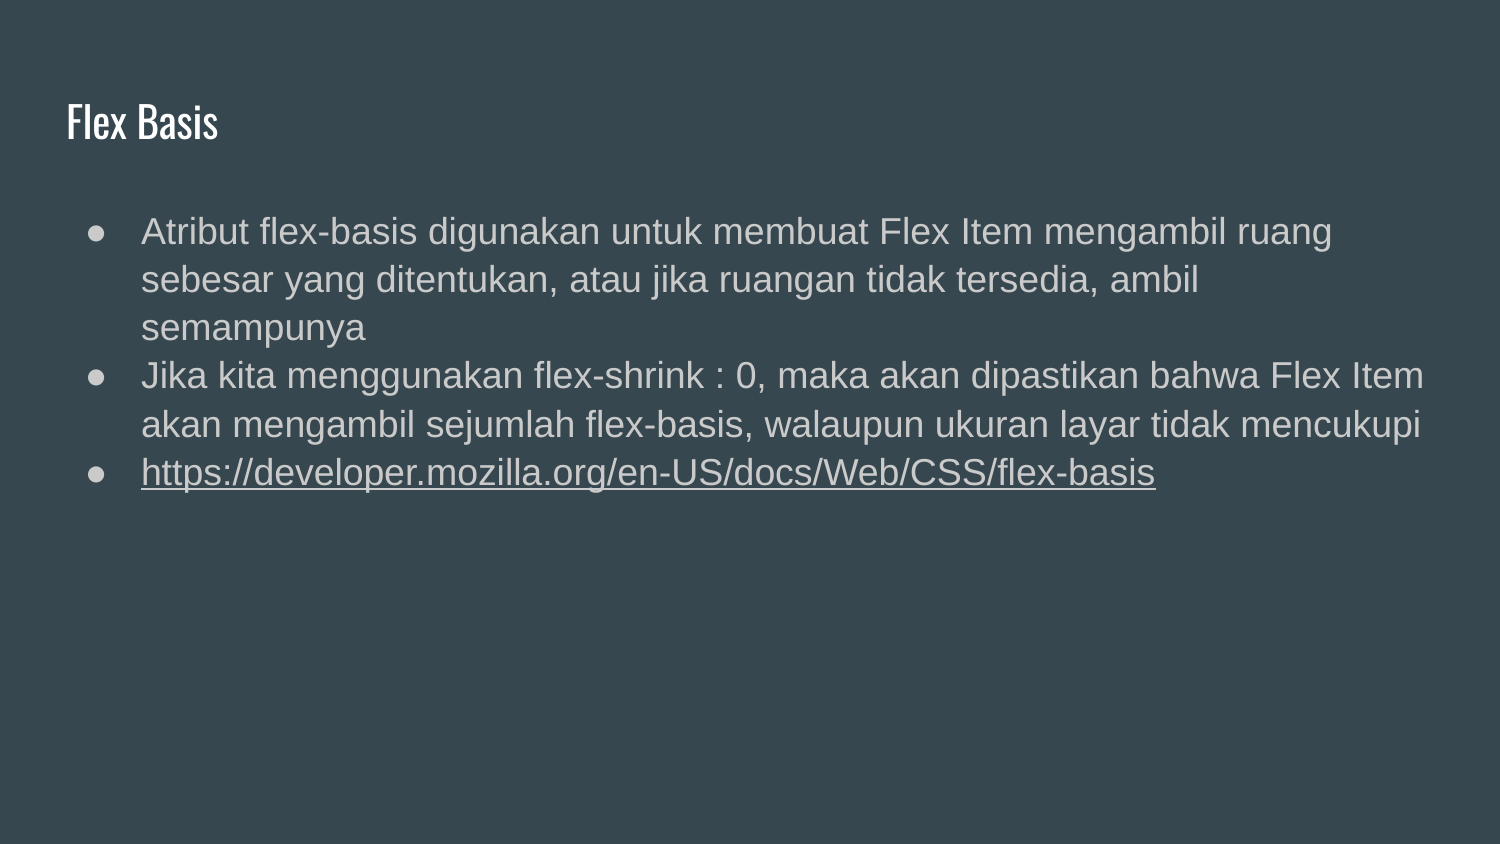

# Flex Basis
Atribut flex-basis digunakan untuk membuat Flex Item mengambil ruang sebesar yang ditentukan, atau jika ruangan tidak tersedia, ambil semampunya
Jika kita menggunakan flex-shrink : 0, maka akan dipastikan bahwa Flex Item akan mengambil sejumlah flex-basis, walaupun ukuran layar tidak mencukupi
https://developer.mozilla.org/en-US/docs/Web/CSS/flex-basis